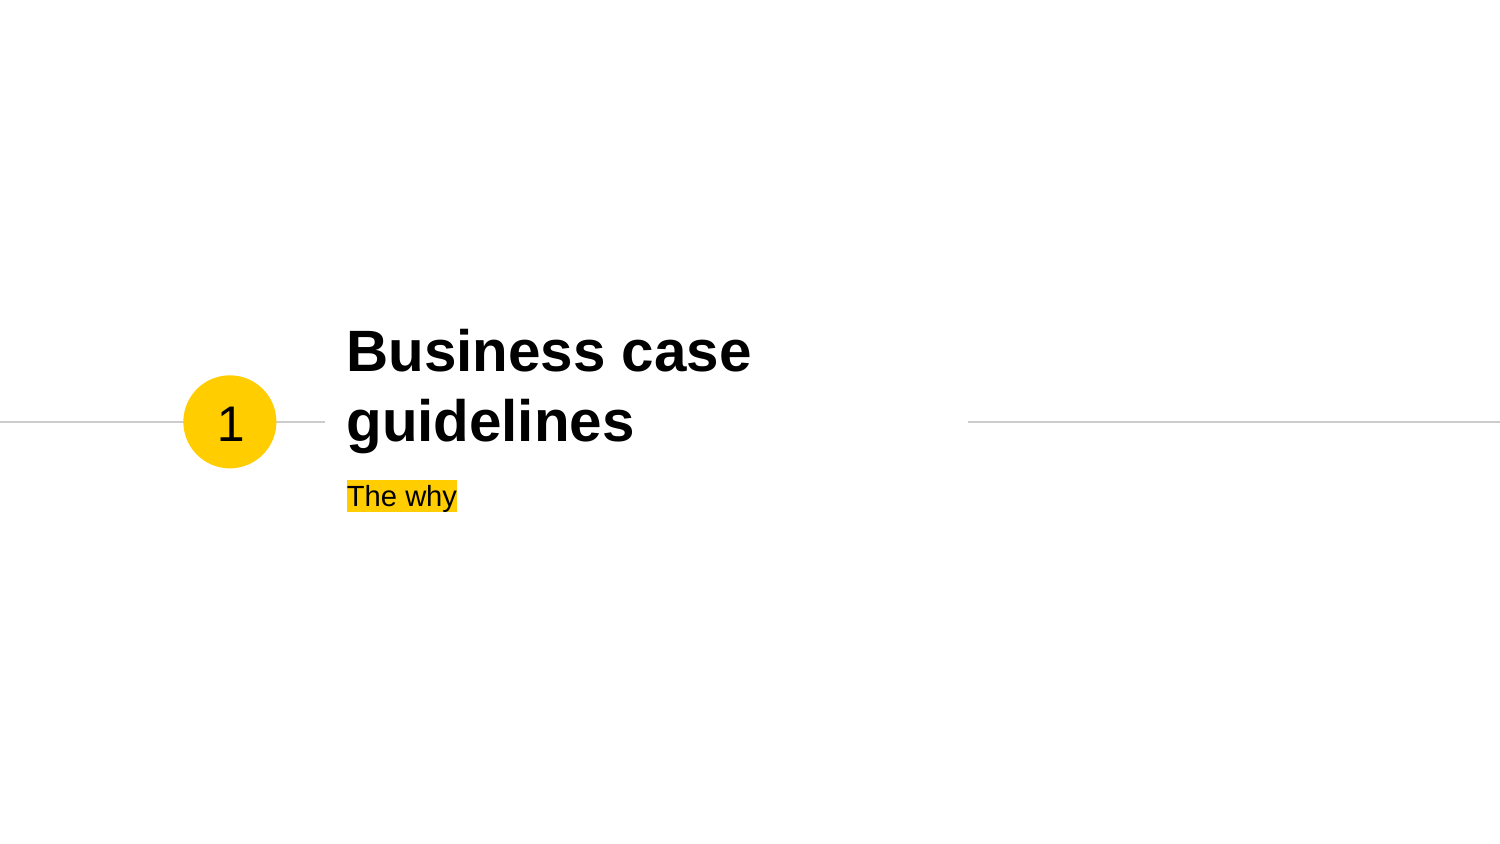

# Business case guidelines
1
The why